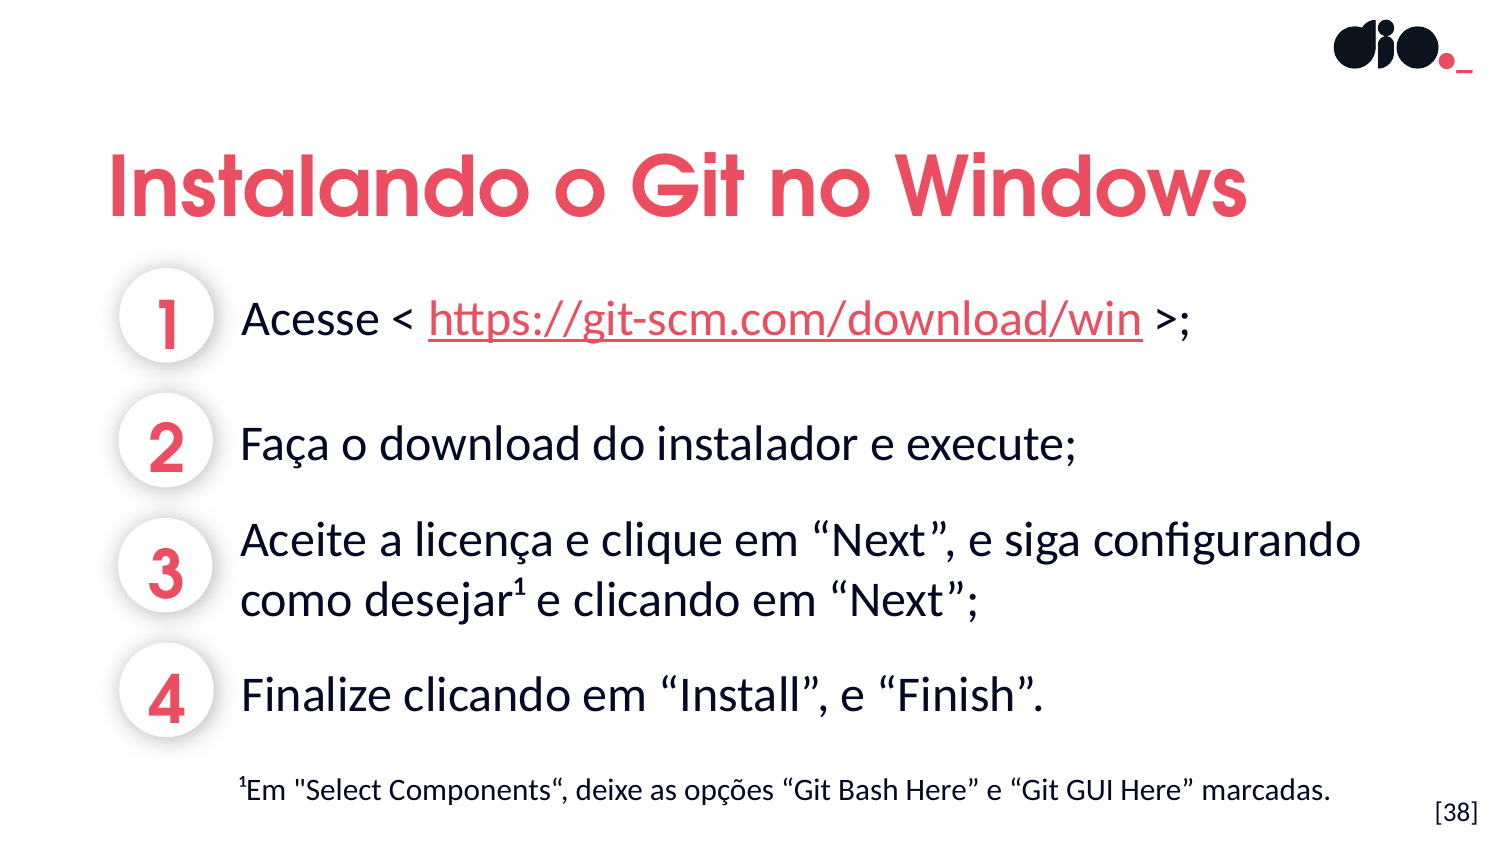

Instalando o Git no Windows

1
Acesse < https://git-scm.com/download/win >;

2
Faça o download do instalador e execute;
Aceite a licença e clique em “Next”, e siga configurando como desejar¹ e clicando em “Next”;

3

4
Finalize clicando em “Install”, e “Finish”.
¹Em "Select Components“, deixe as opções “Git Bash Here” e “Git GUI Here” marcadas.
[38]